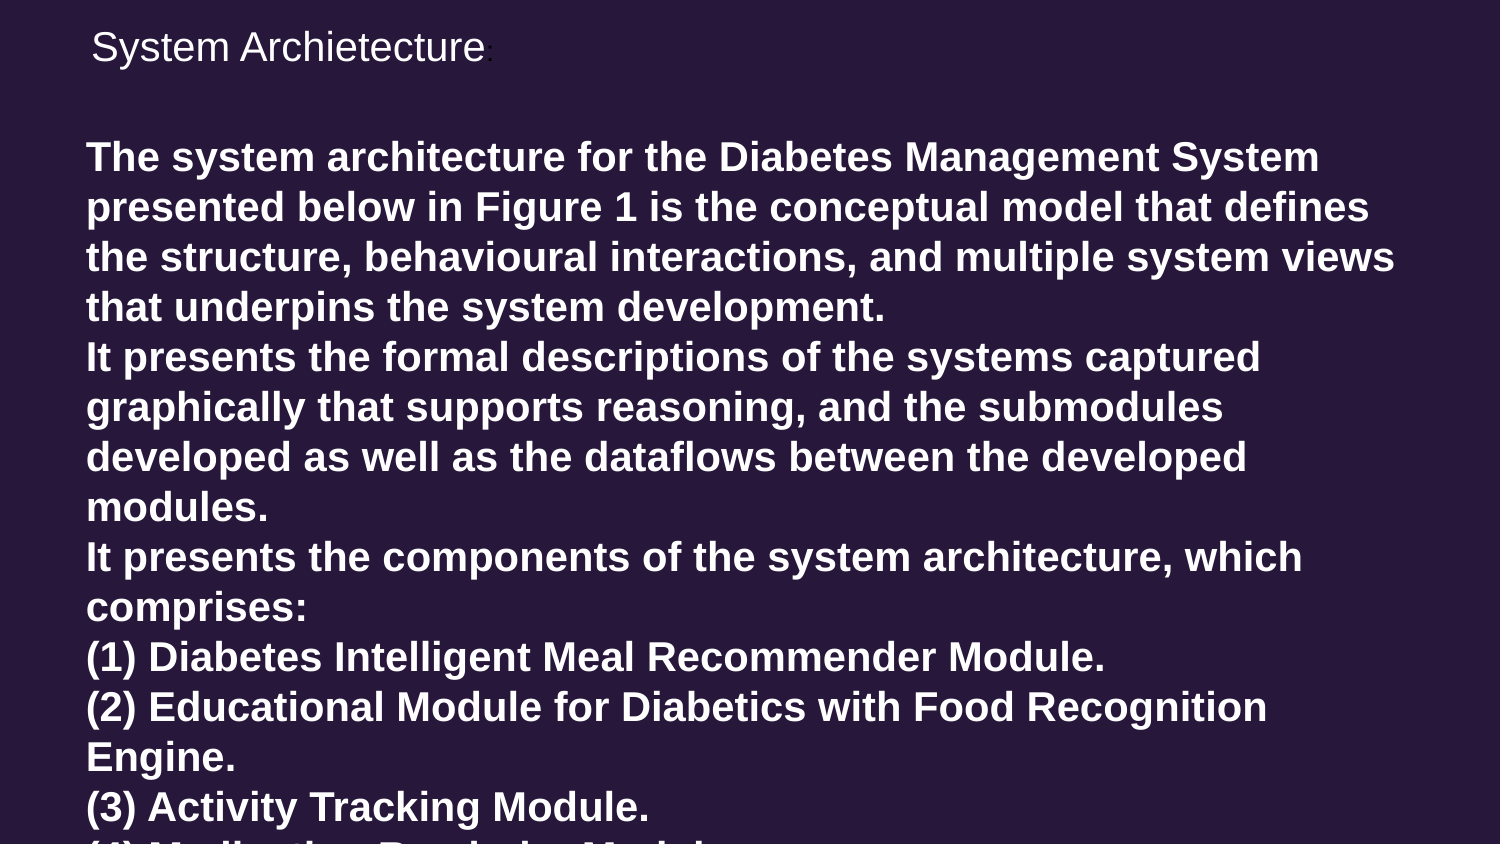

System Archietecture:
The system architecture for the Diabetes Management System presented below in Figure 1 is the conceptual model that defines the structure, behavioural interactions, and multiple system views that underpins the system development.
It presents the formal descriptions of the systems captured graphically that supports reasoning, and the submodules developed as well as the dataflows between the developed modules.
It presents the components of the system architecture, which comprises:
(1) Diabetes Intelligent Meal Recommender Module.
(2) Educational Module for Diabetics with Food Recognition Engine.
(3) Activity Tracking Module.
(4) Medication Reminder Module.

#